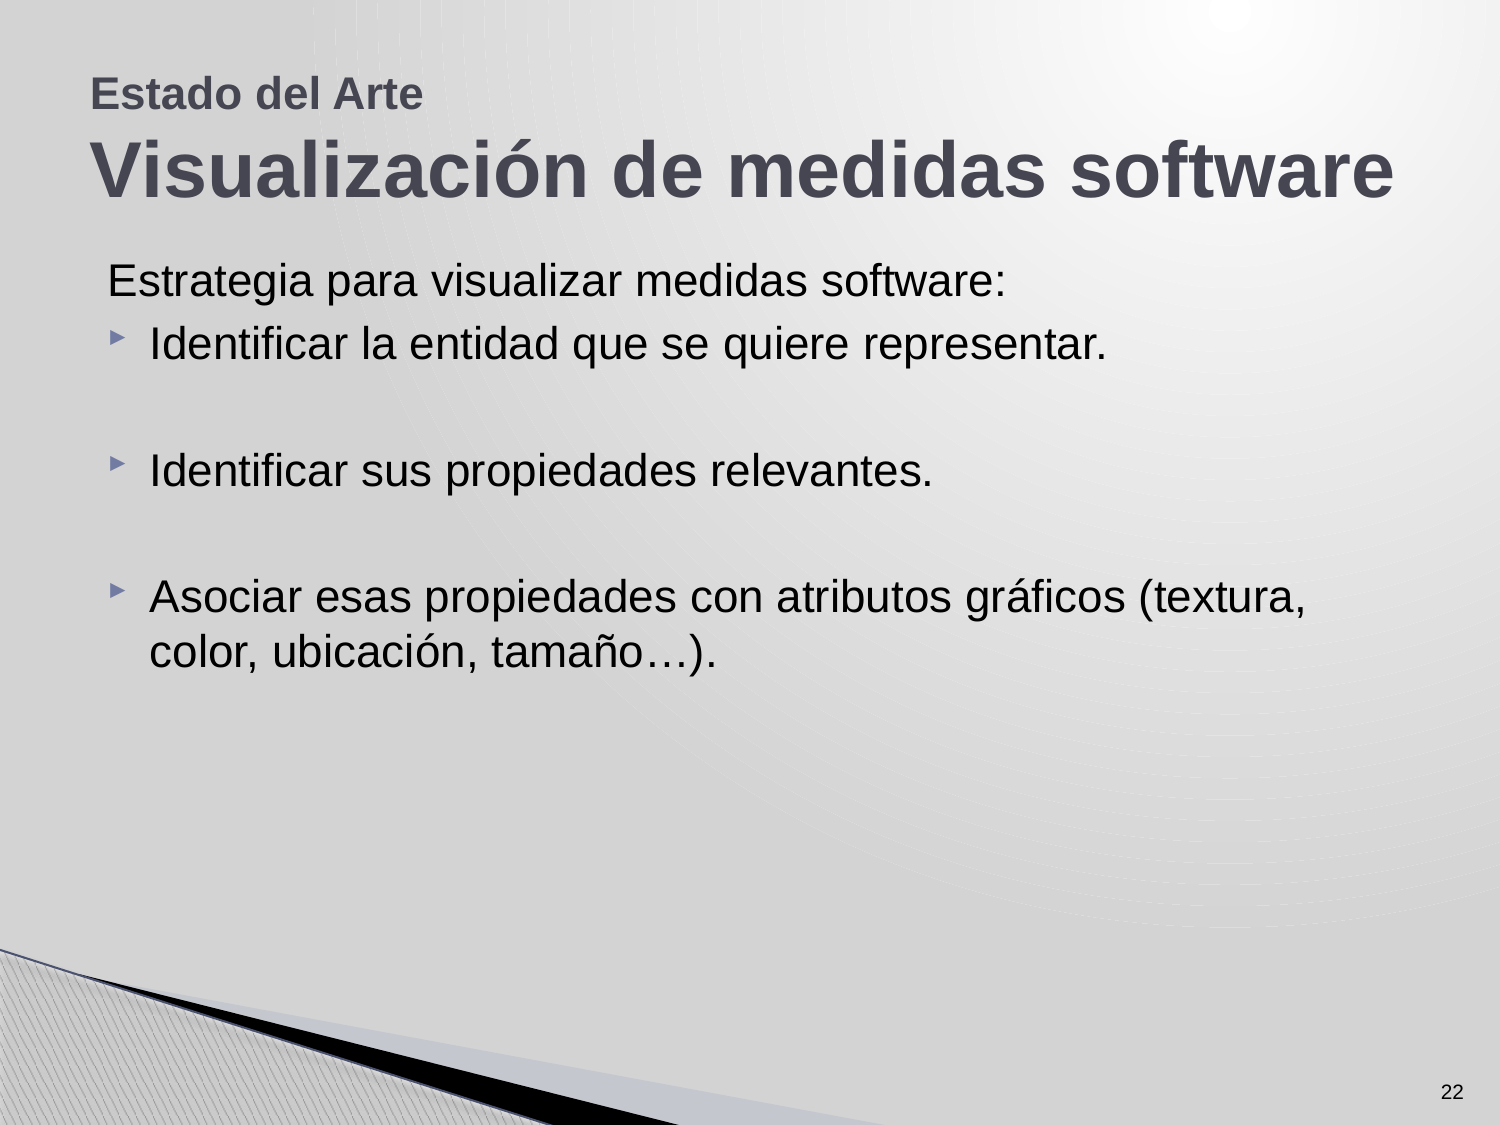

# Estado del Arte Visualización de medidas software
Estrategia para visualizar medidas software:
Identificar la entidad que se quiere representar.

Identificar sus propiedades relevantes.

Asociar esas propiedades con atributos gráficos (textura, color, ubicación, tamaño…).
22